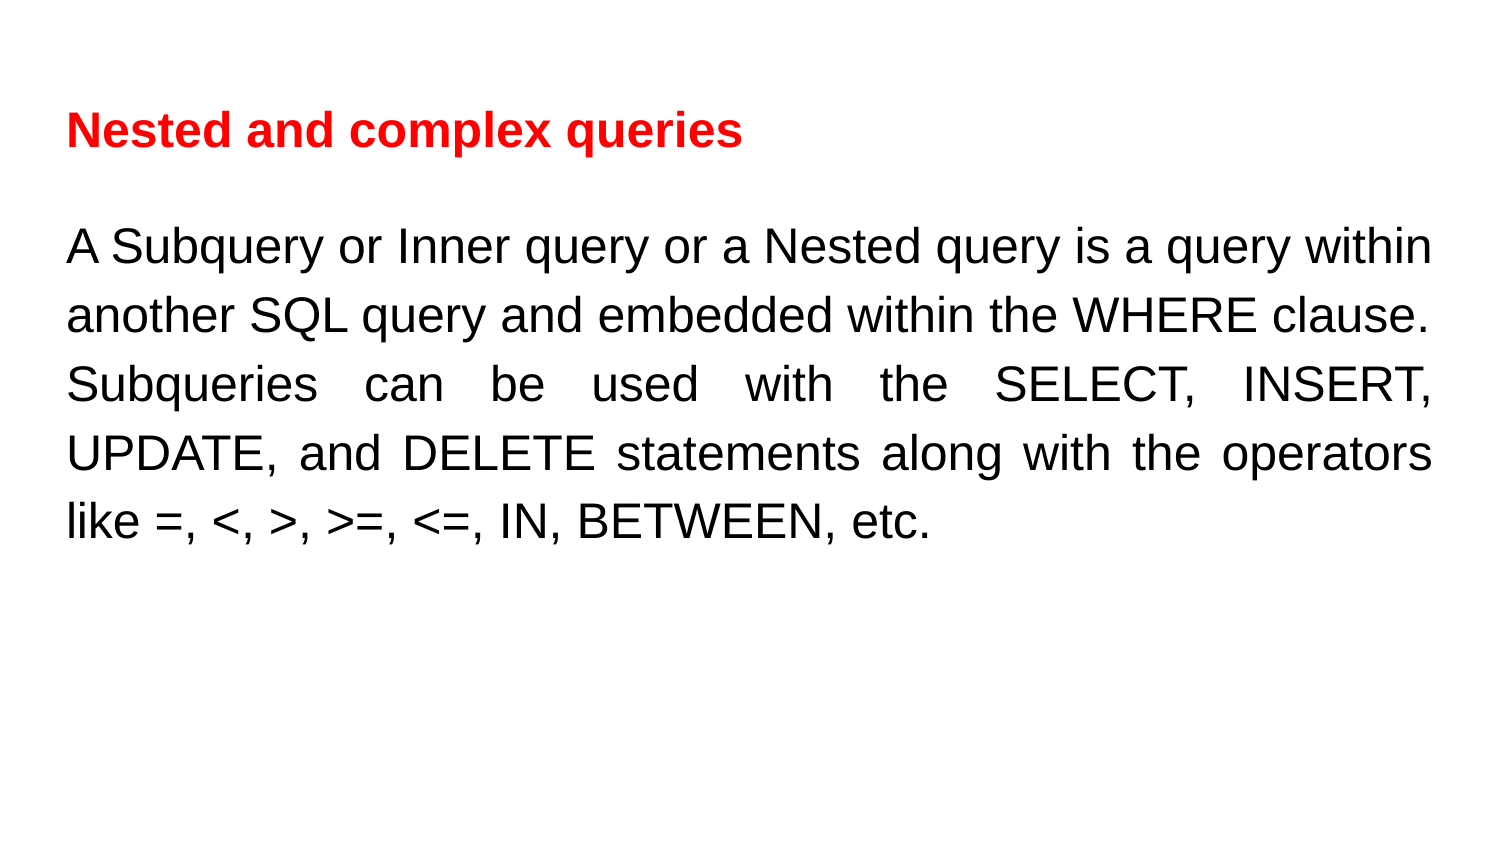

# Nested and complex queries
A Subquery or Inner query or a Nested query is a query within another SQL query and embedded within the WHERE clause.
Subqueries can be used with the SELECT, INSERT, UPDATE, and DELETE statements along with the operators like =, <, >, >=, <=, IN, BETWEEN, etc.